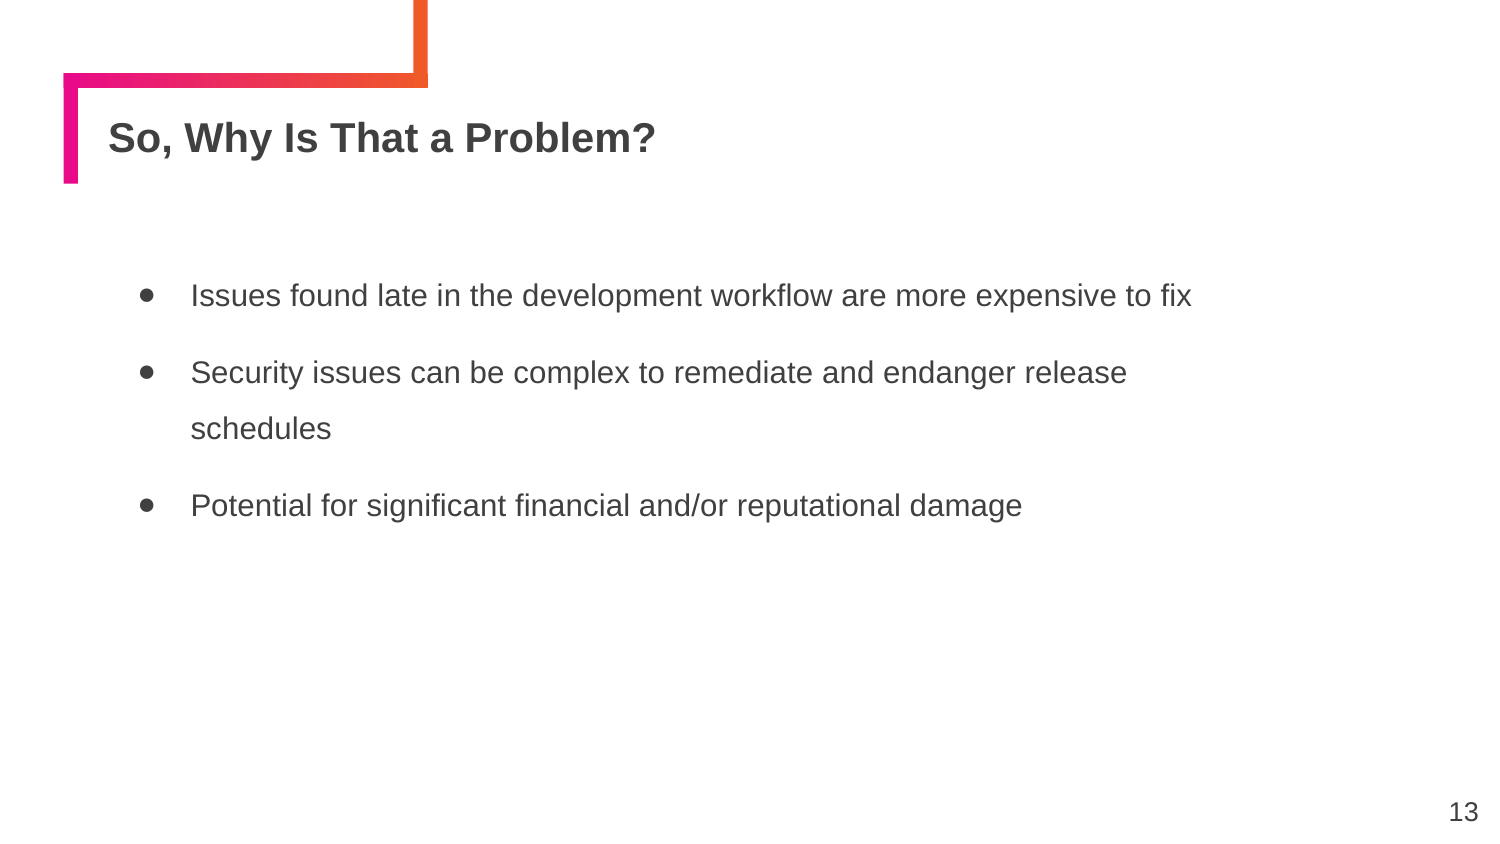

# So, Why Is That a Problem?
Issues found late in the development workflow are more expensive to fix
Security issues can be complex to remediate and endanger release schedules
Potential for significant financial and/or reputational damage
13